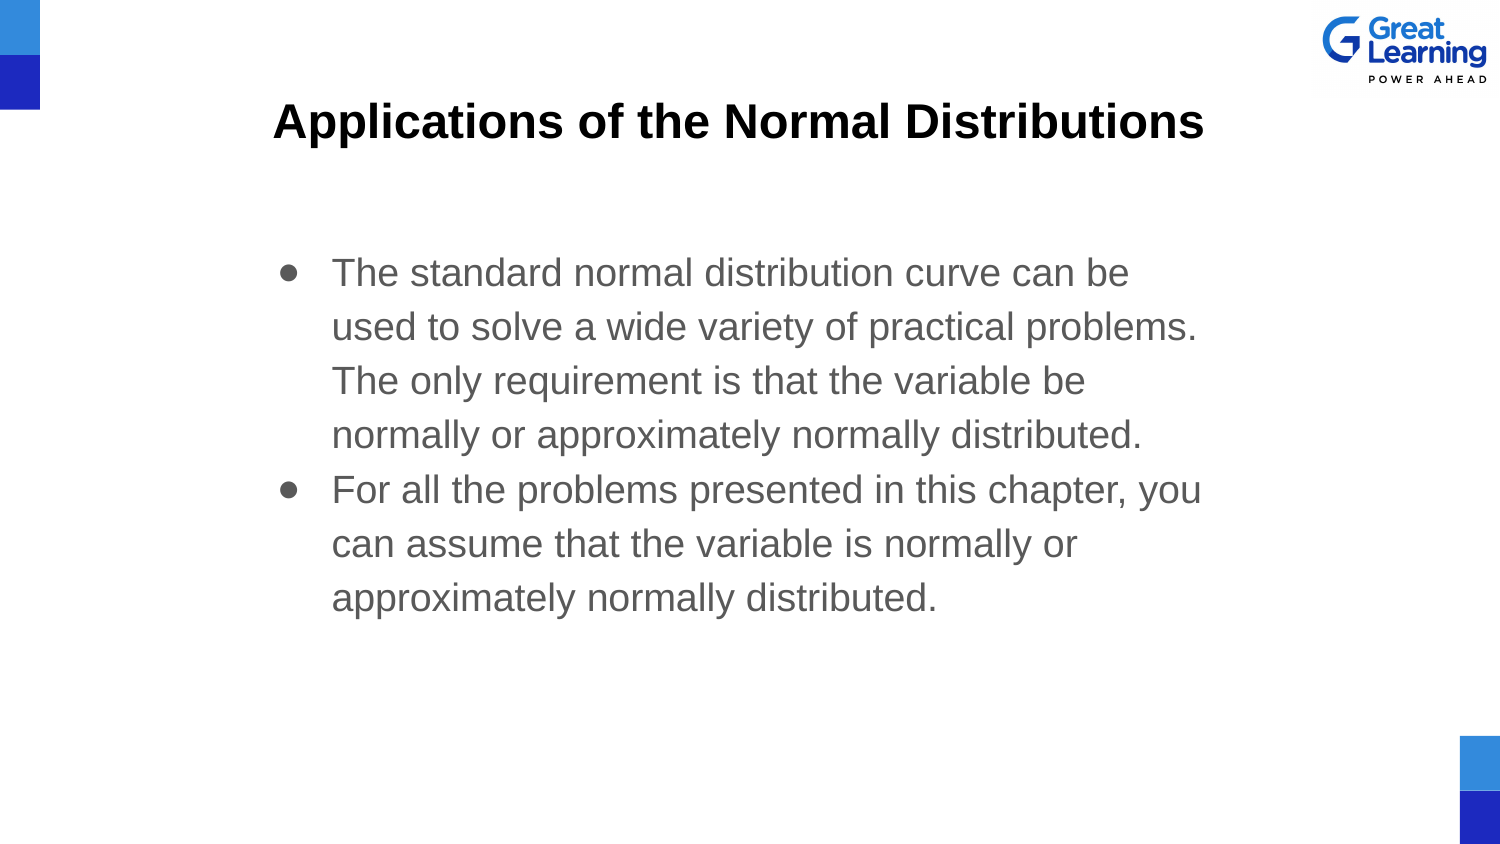

# Applications of the Normal Distributions
The standard normal distribution curve can be used to solve a wide variety of practical problems. The only requirement is that the variable be normally or approximately normally distributed.
For all the problems presented in this chapter, you can assume that the variable is normally or approximately normally distributed.
106